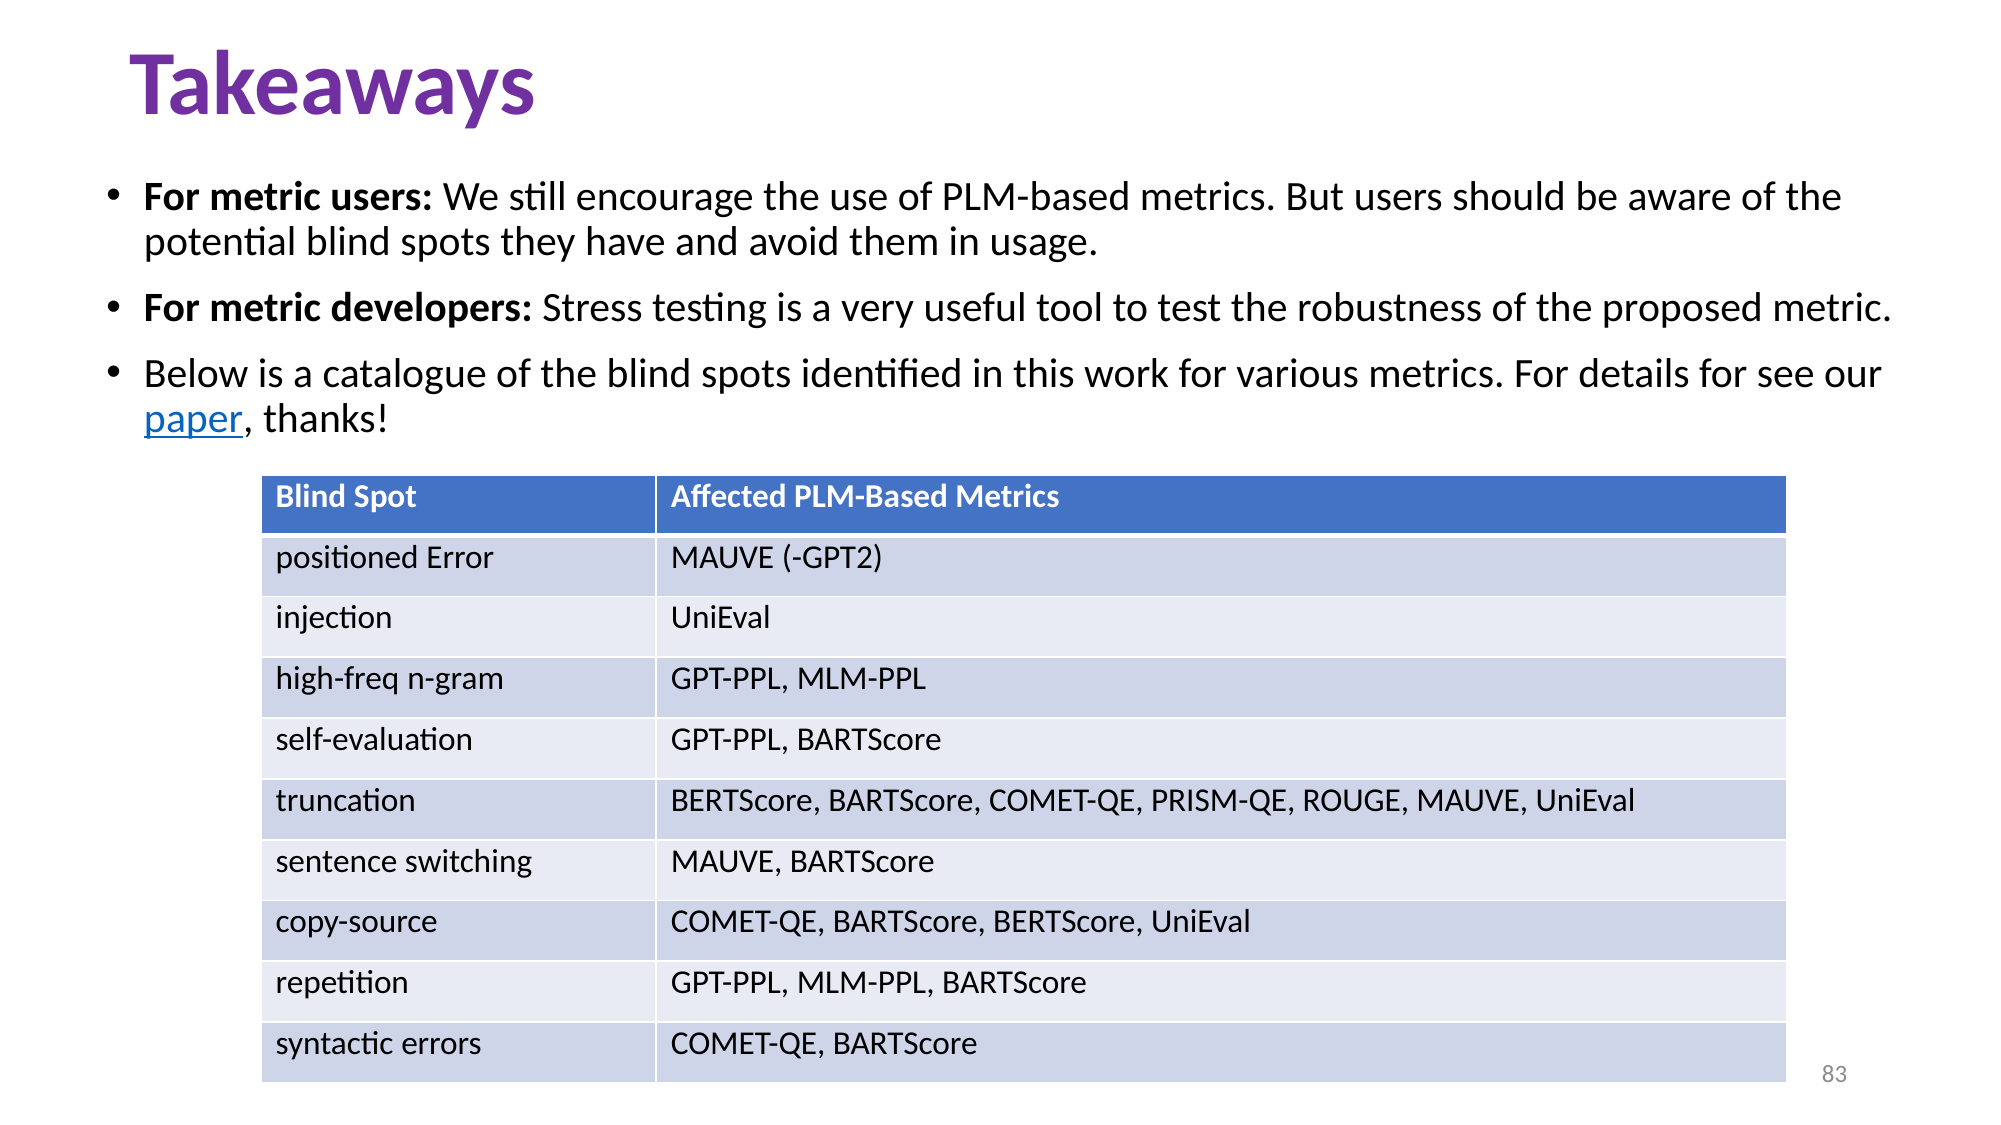

# Takeaways
For metric users: We still encourage the use of PLM-based metrics. But users should be aware of the potential blind spots they have and avoid them in usage.
For metric developers: Stress testing is a very useful tool to test the robustness of the proposed metric.
Below is a catalogue of the blind spots identified in this work for various metrics. For details for see our paper, thanks!
| Blind Spot | Affected PLM-Based Metrics |
| --- | --- |
| positioned Error | MAUVE (-GPT2) |
| injection | UniEval |
| high-freq n-gram | GPT-PPL, MLM-PPL |
| self-evaluation | GPT-PPL, BARTScore |
| truncation | BERTScore, BARTScore, COMET-QE, PRISM-QE, ROUGE, MAUVE, UniEval |
| sentence switching | MAUVE, BARTScore |
| copy-source | COMET-QE, BARTScore, BERTScore, UniEval |
| repetition | GPT-PPL, MLM-PPL, BARTScore |
| syntactic errors | COMET-QE, BARTScore |
83